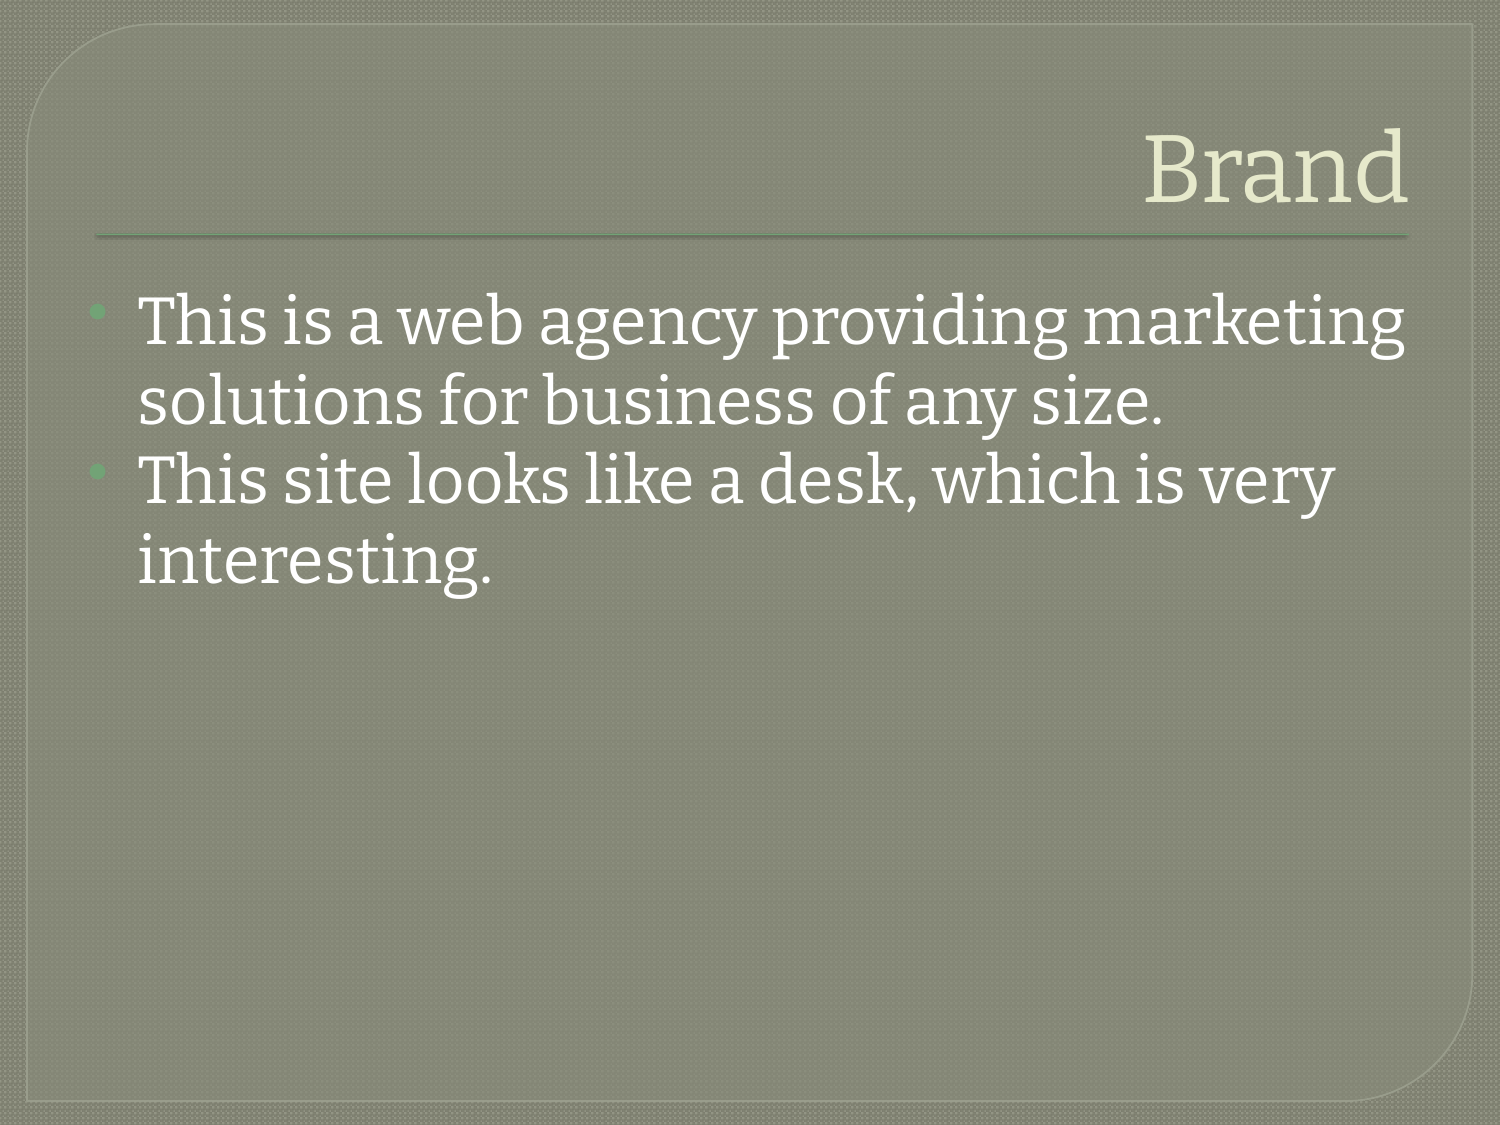

# Brand
This is a web agency providing marketing solutions for business of any size.
This site looks like a desk, which is very interesting.